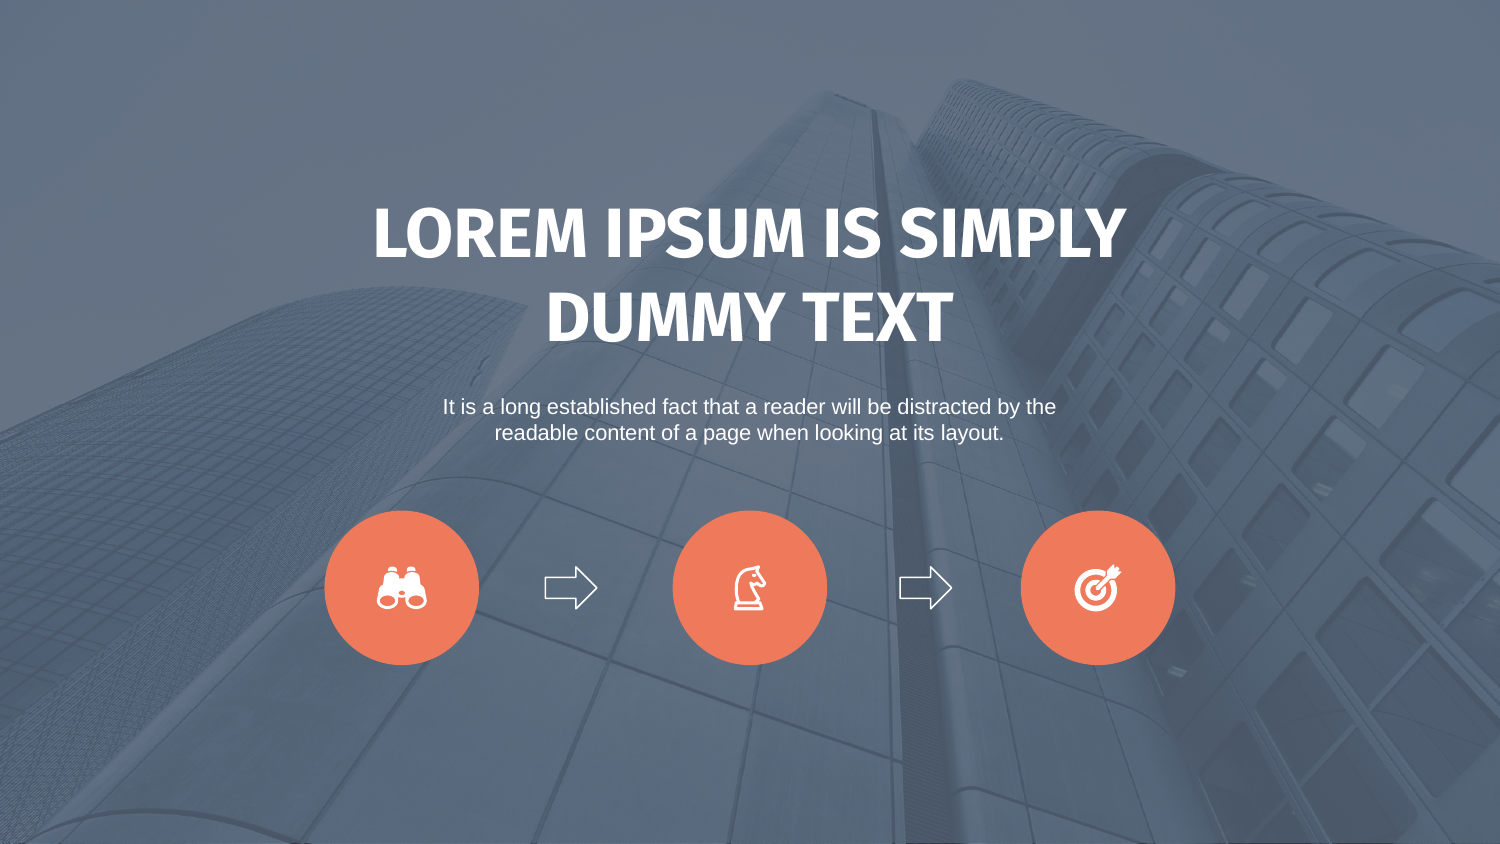

LOREM IPSUM IS SIMPLY DUMMY TEXT
It is a long established fact that a reader will be distracted by the readable content of a page when looking at its layout.